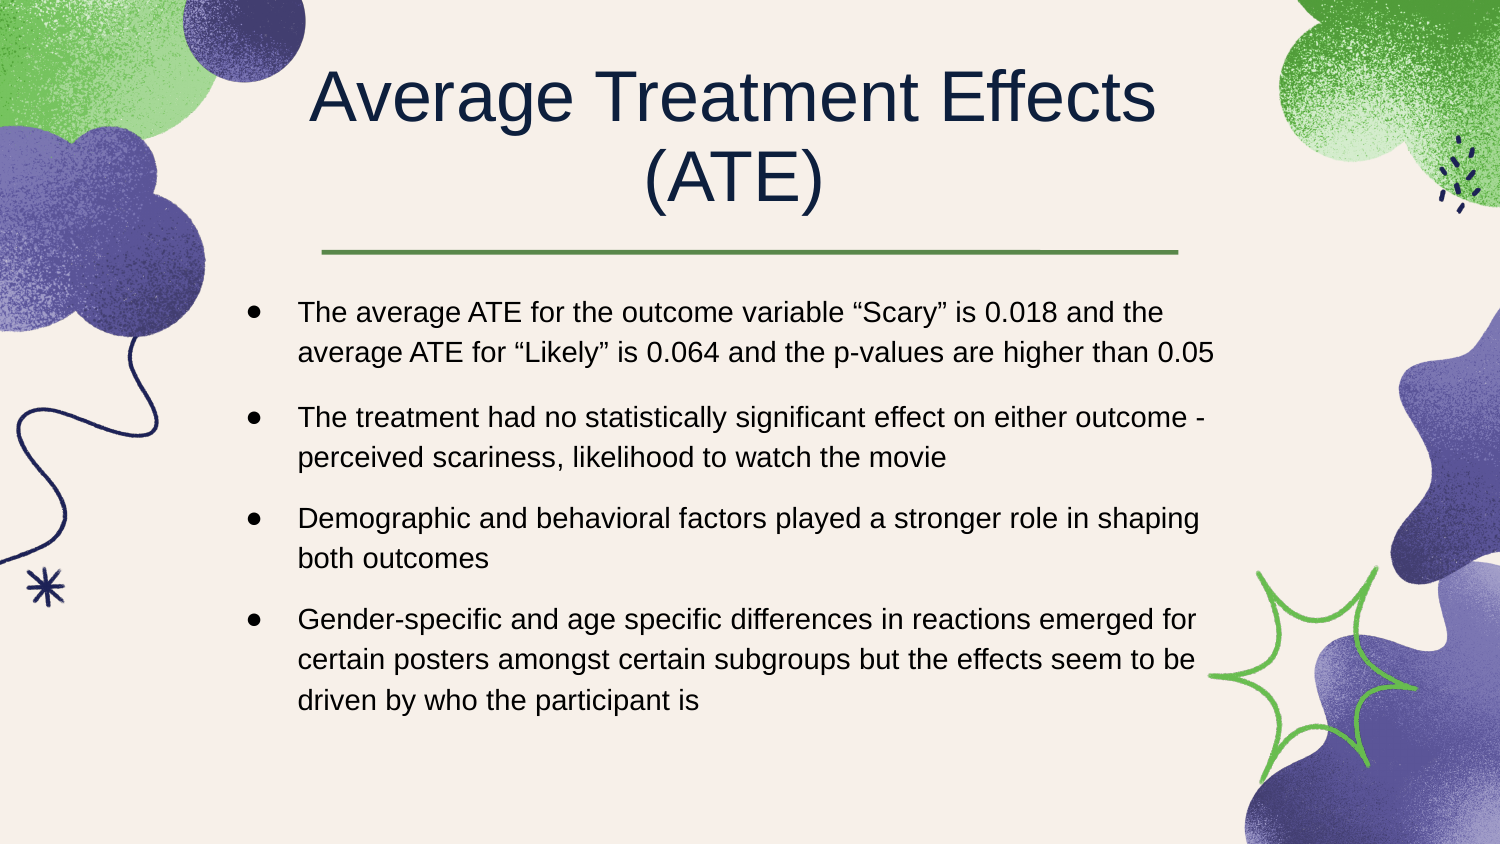

Average Treatment Effects (ATE)
The average ATE for the outcome variable “Scary” is 0.018 and the average ATE for “Likely” is 0.064 and the p-values are higher than 0.05
The treatment had no statistically significant effect on either outcome - perceived scariness, likelihood to watch the movie
Demographic and behavioral factors played a stronger role in shaping both outcomes
Gender-specific and age specific differences in reactions emerged for certain posters amongst certain subgroups but the effects seem to be driven by who the participant is